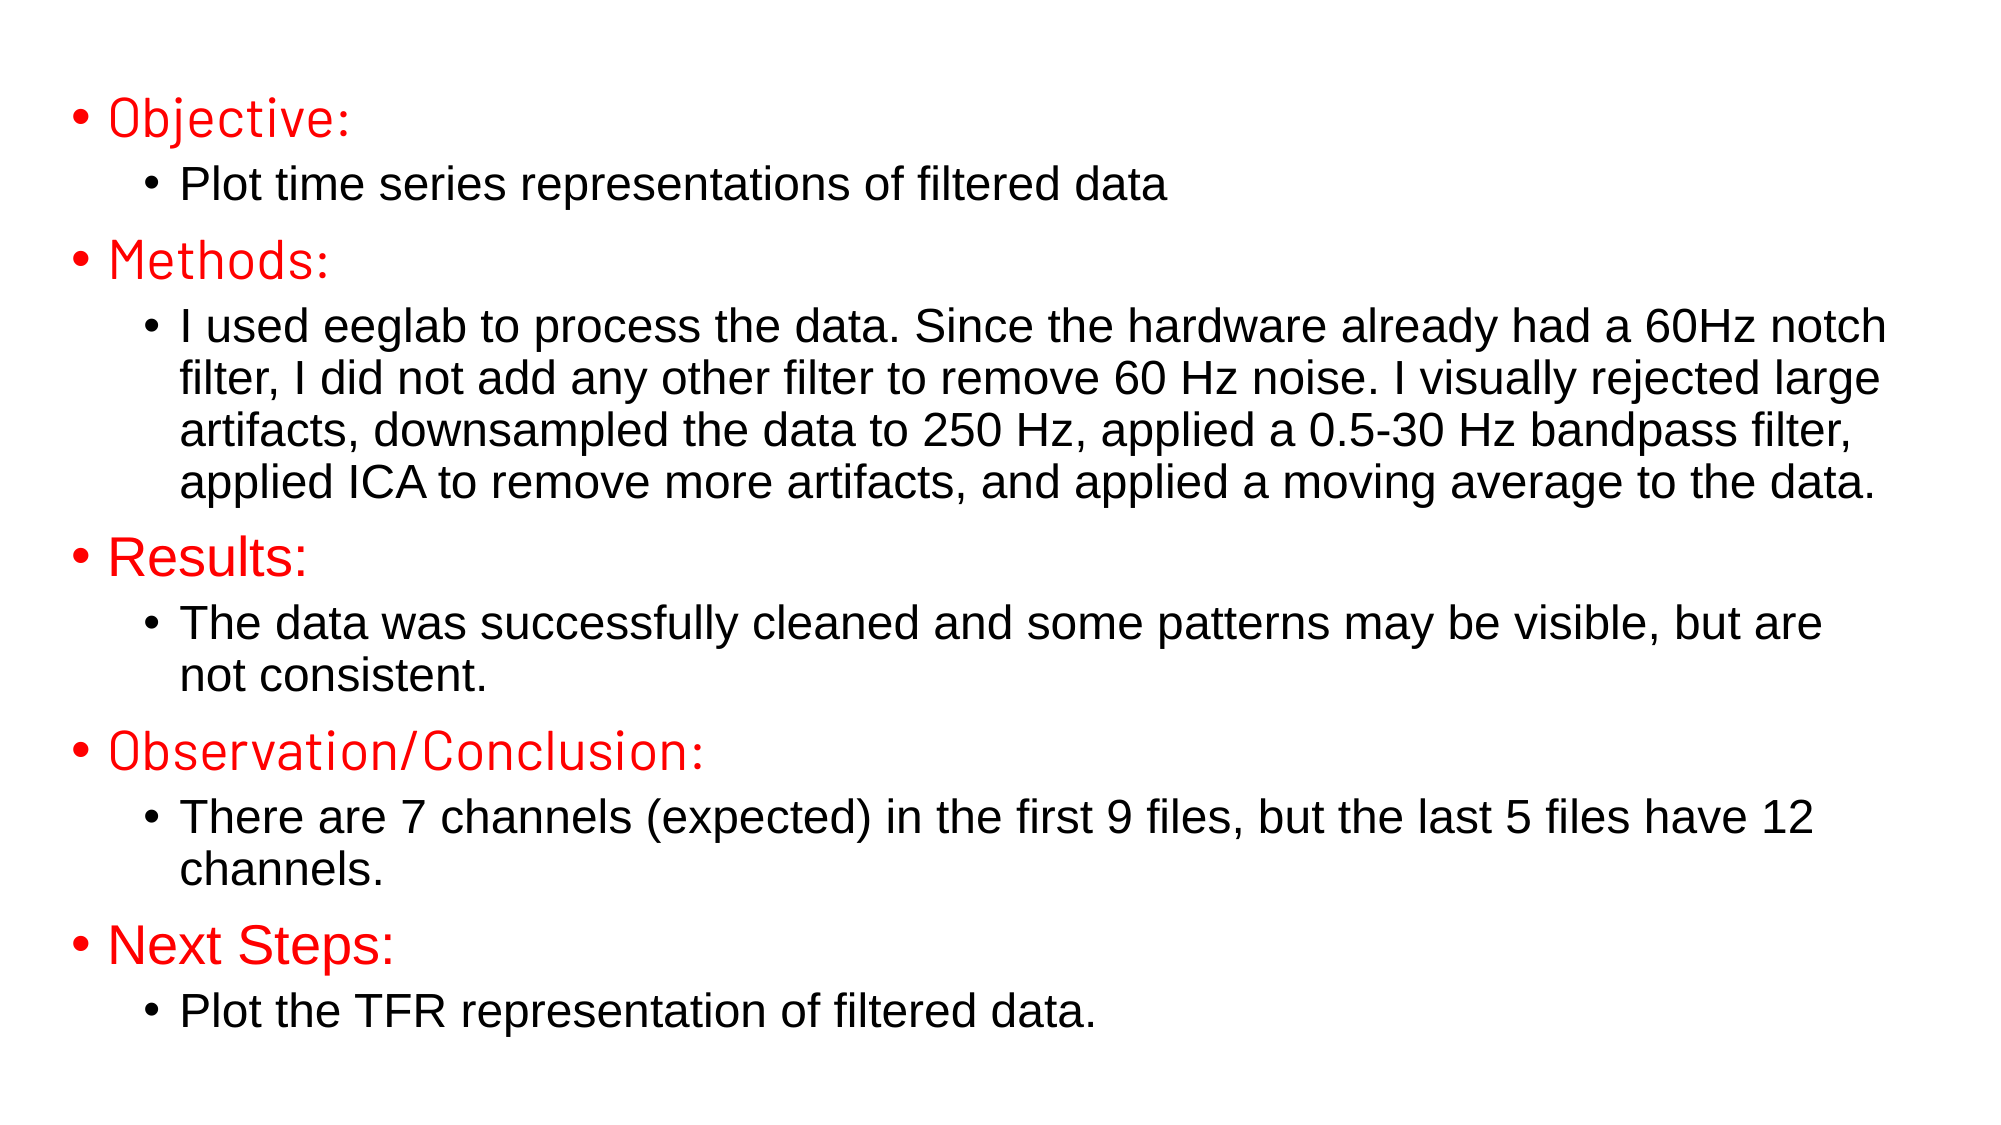

Objective:
Plot time series representations of filtered data
Methods:
I used eeglab to process the data. Since the hardware already had a 60Hz notch filter, I did not add any other filter to remove 60 Hz noise. I visually rejected large artifacts, downsampled the data to 250 Hz, applied a 0.5-30 Hz bandpass filter, applied ICA to remove more artifacts, and applied a moving average to the data.
Results:
The data was successfully cleaned and some patterns may be visible, but are not consistent.
Observation/Conclusion:
There are 7 channels (expected) in the first 9 files, but the last 5 files have 12 channels.
Next Steps:
Plot the TFR representation of filtered data.